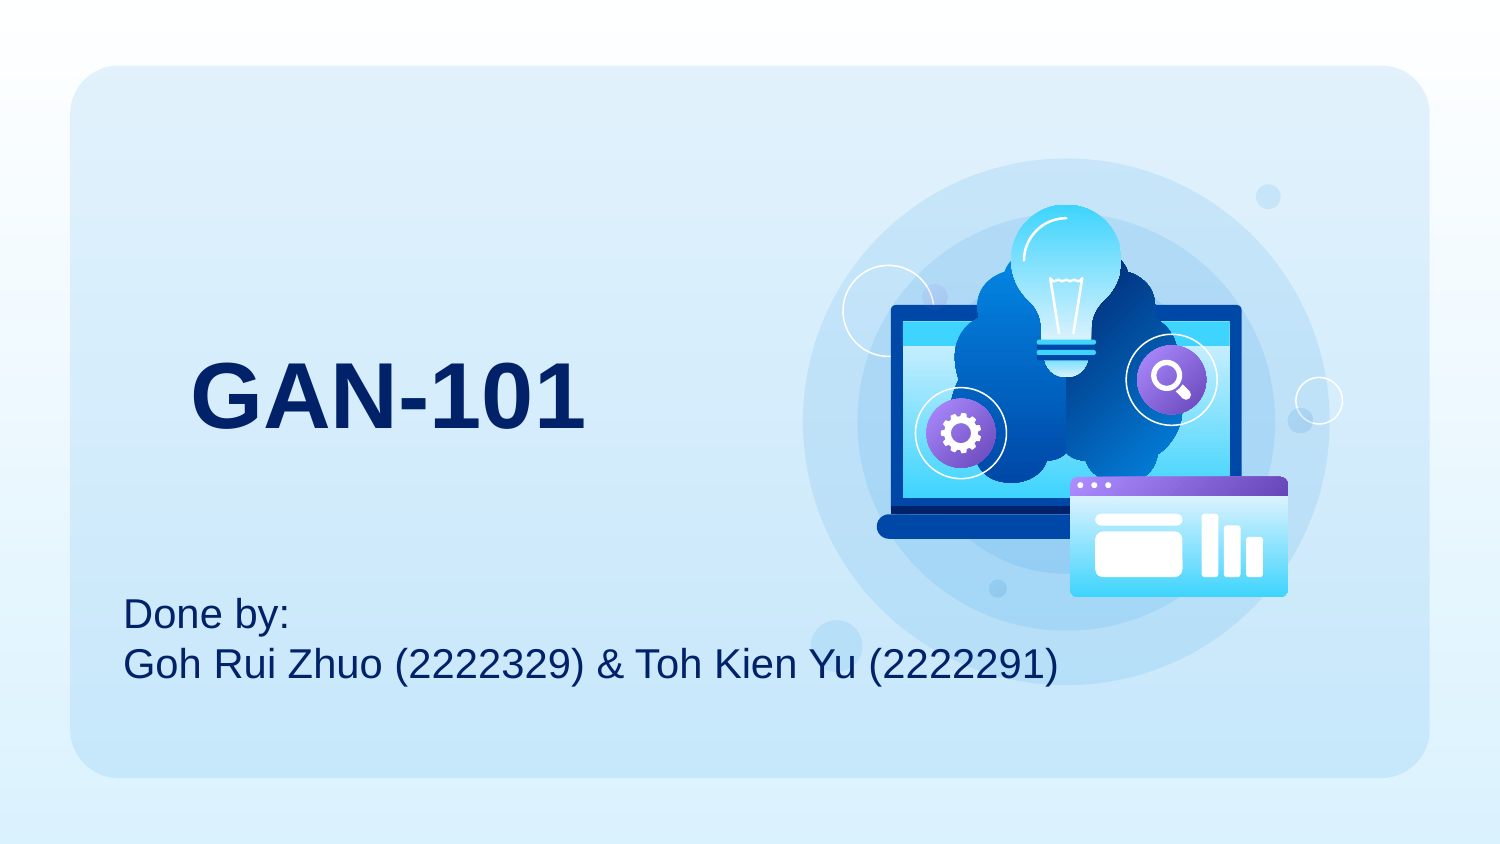

# GAN-101

Done by:
Goh Rui Zhuo (2222329) & Toh Kien Yu (2222291)